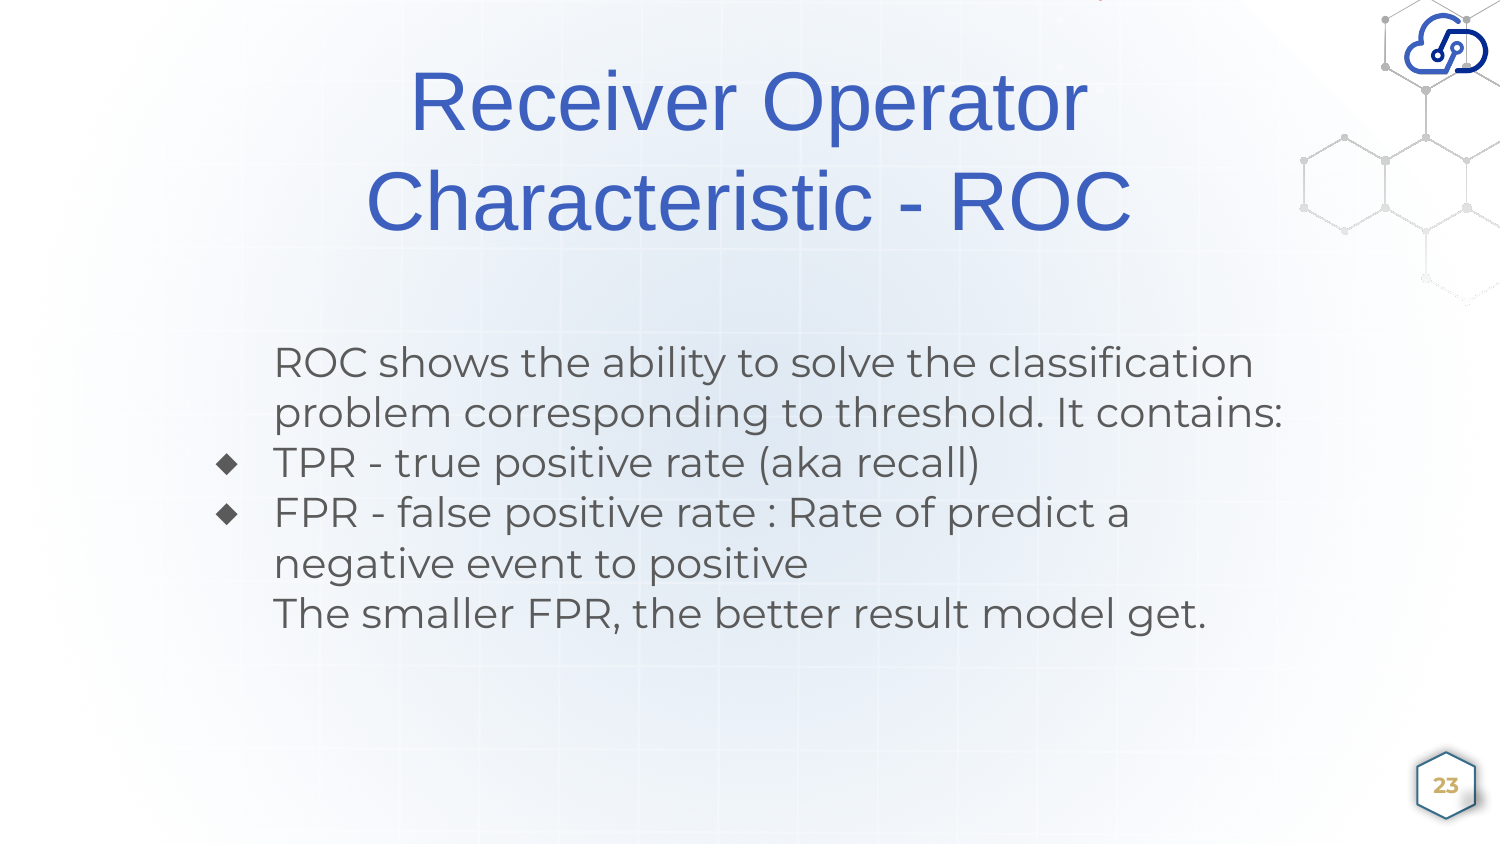

Receiver Operator Characteristic - ROC
ROC shows the ability to solve the classification problem corresponding to threshold. It contains:
TPR - true positive rate (aka recall)
FPR - false positive rate : Rate of predict a negative event to positive
The smaller FPR, the better result model get.

23